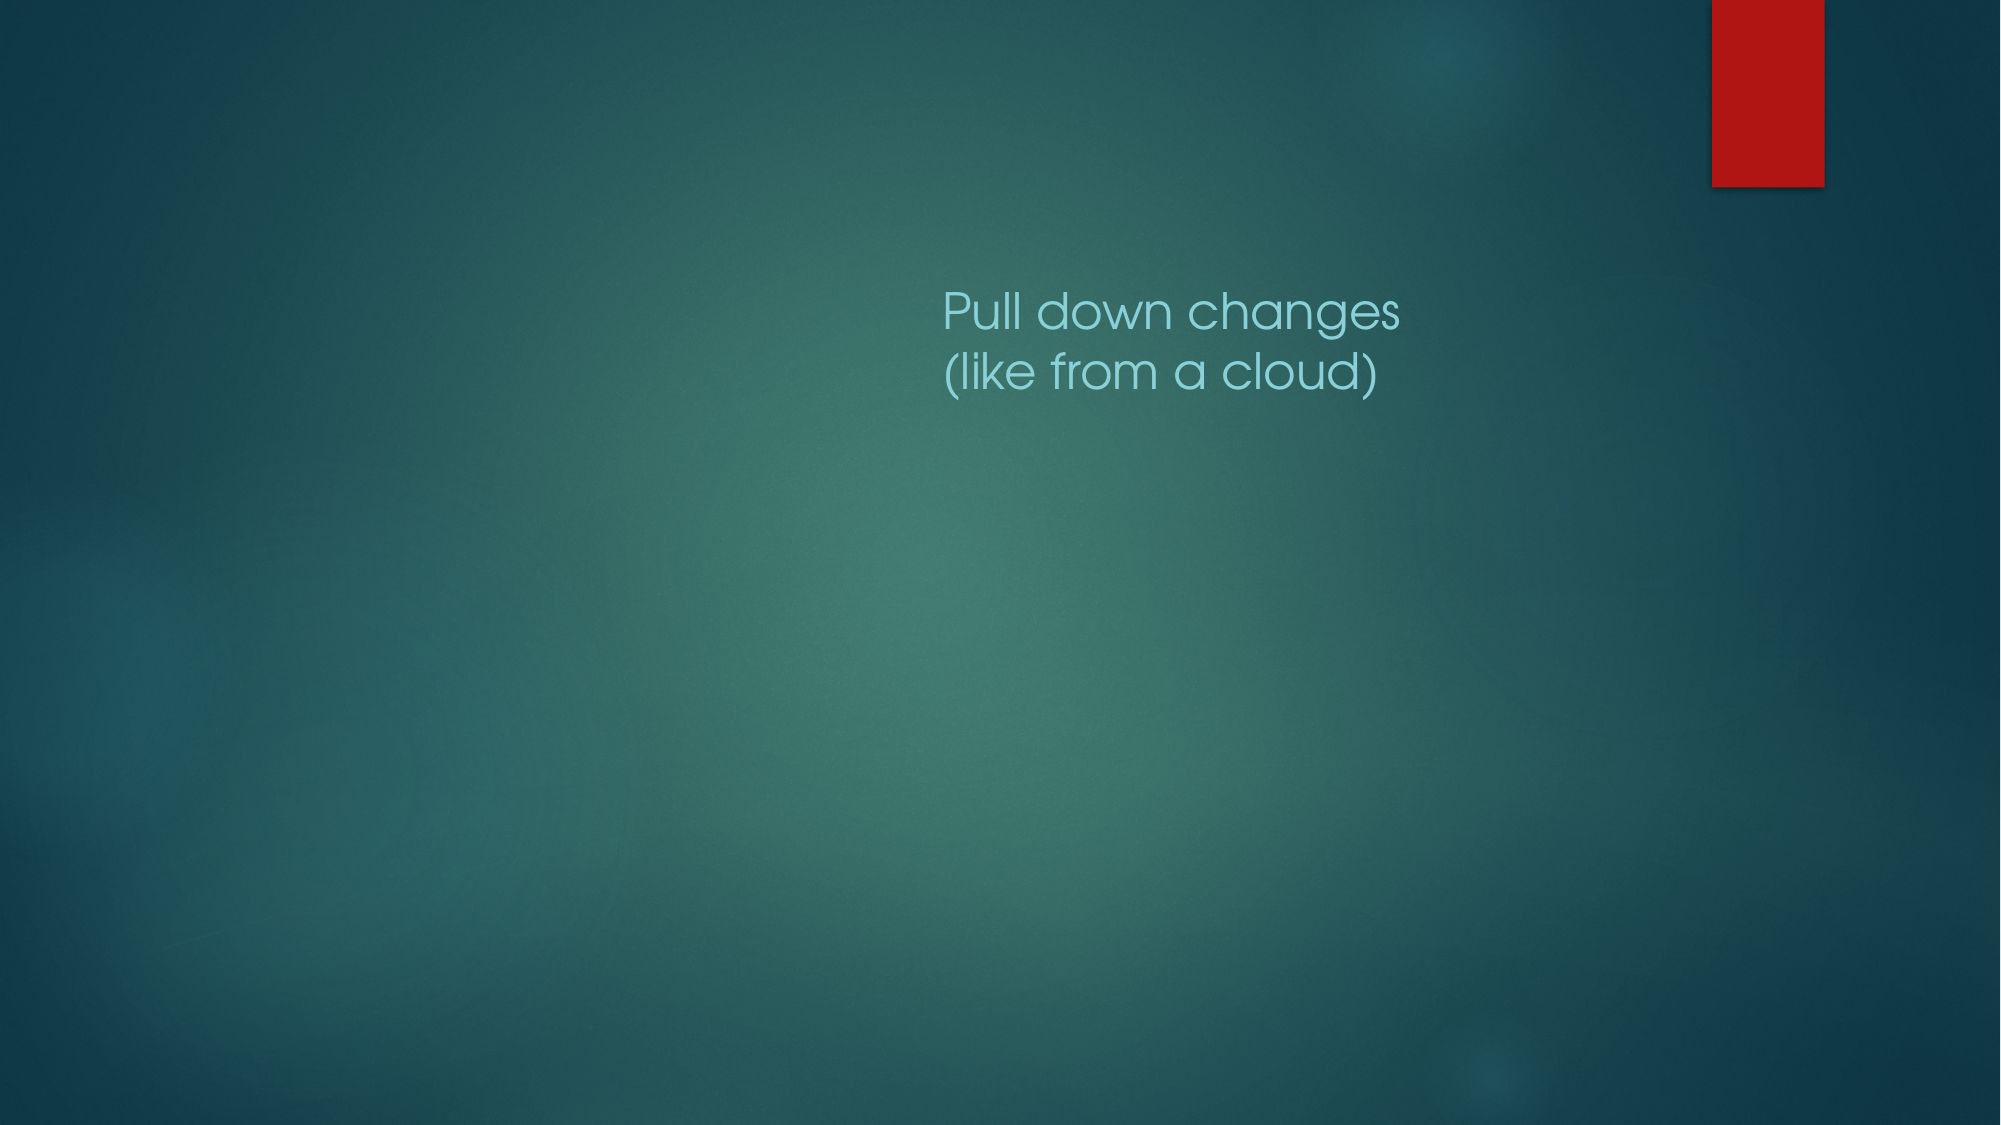

#

Pull down changes
(like from a cloud)